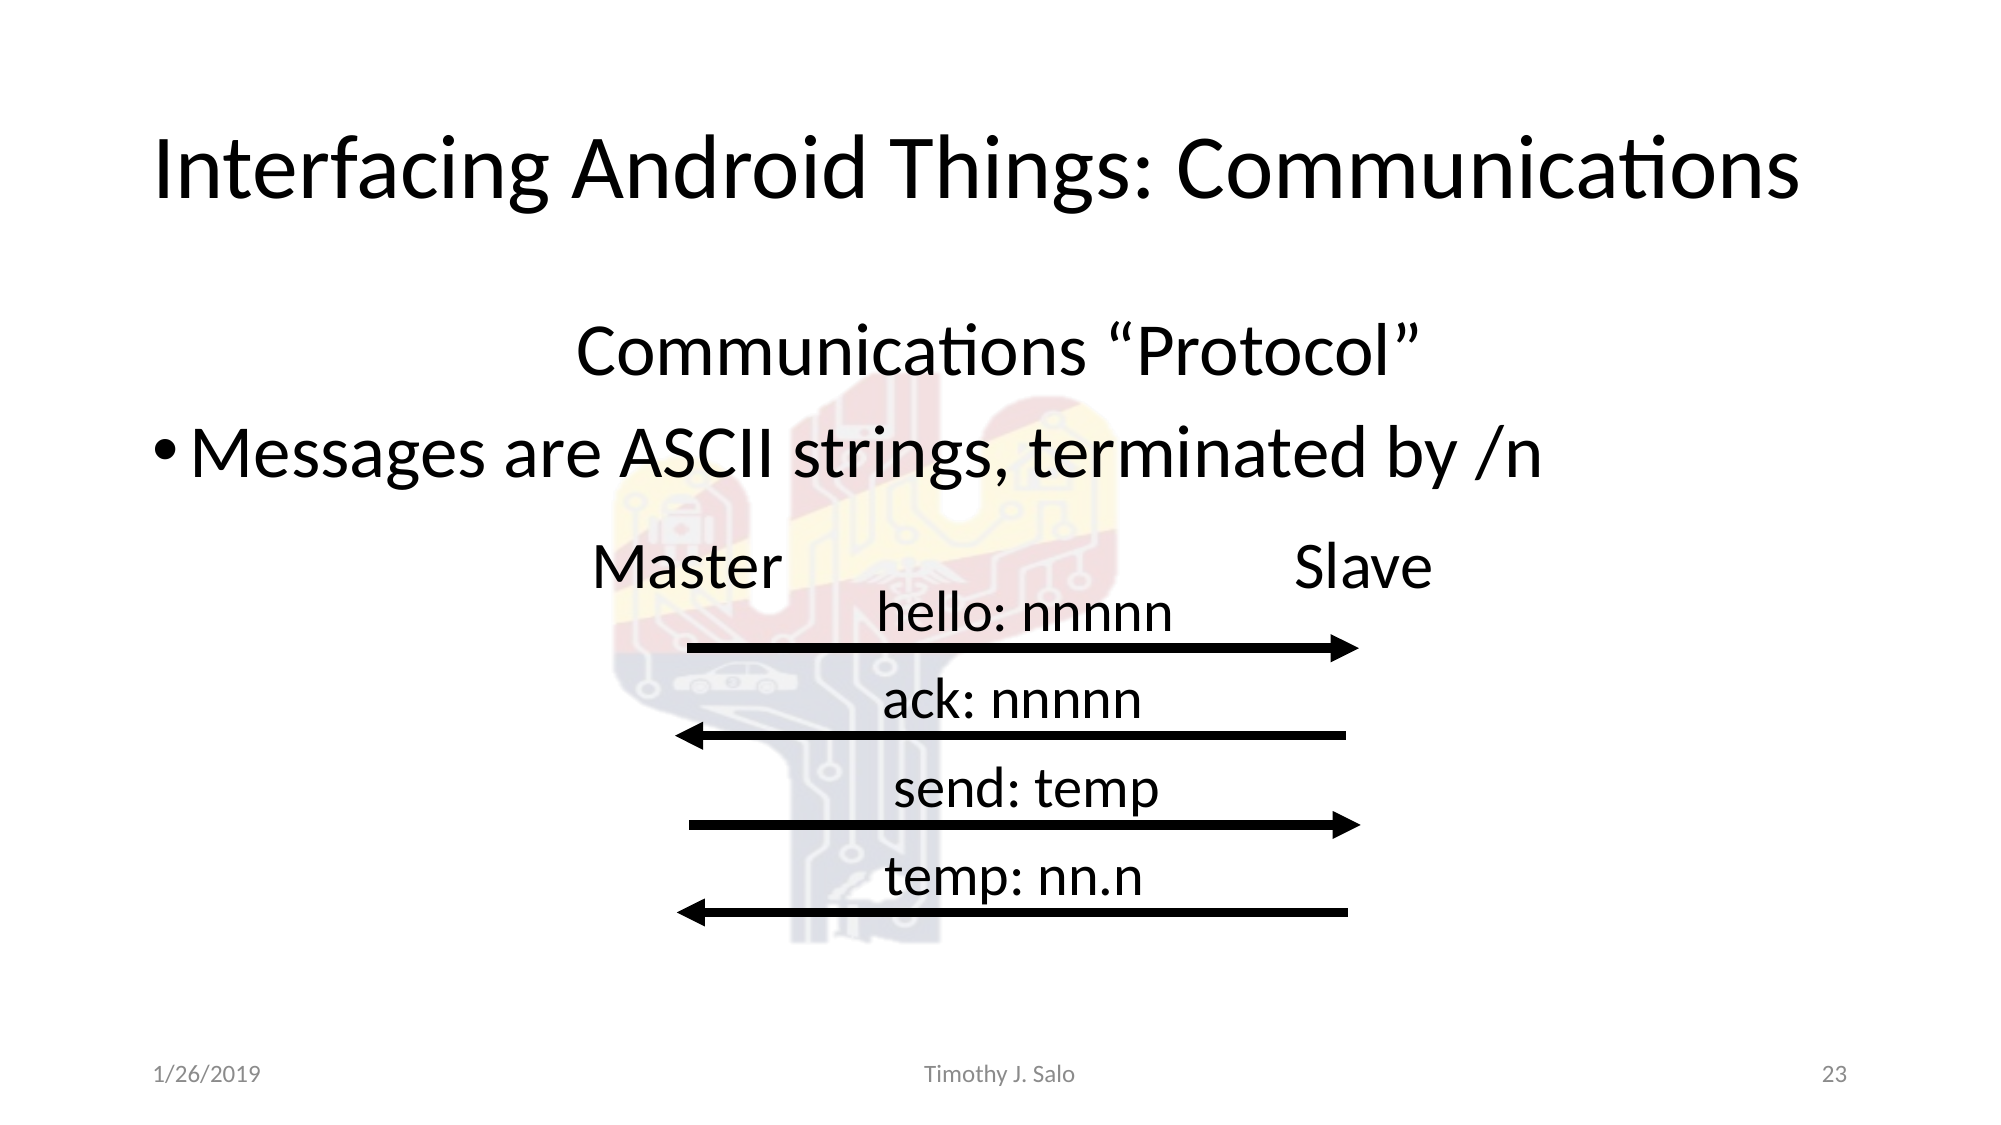

# Interfacing Android Things: Communications
Communications “Protocol”
Messages are ASCII strings, terminated by /n
Master
Slave
hello: nnnnn
ack: nnnnn
send: temp
temp: nn.n
1/26/2019
Timothy J. Salo
23